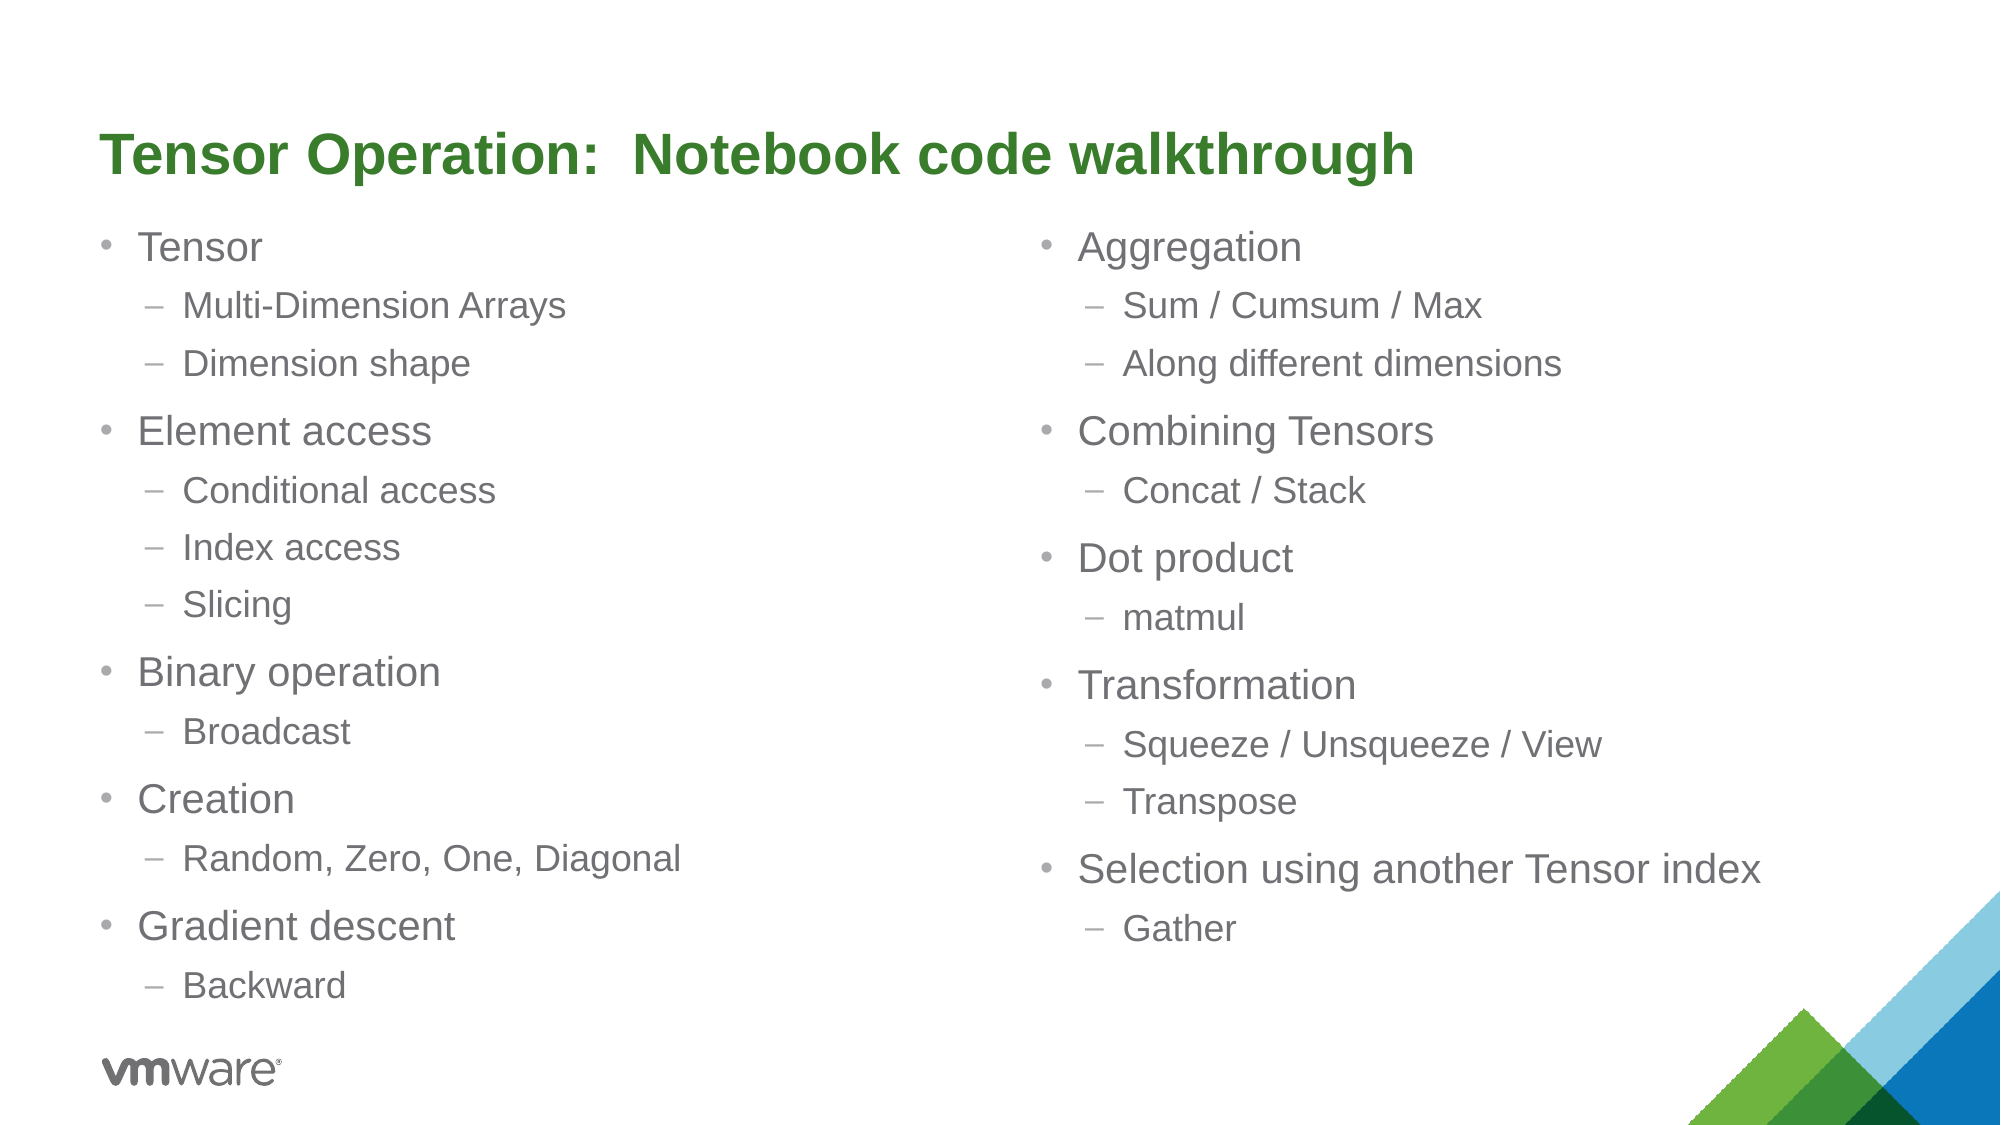

# Tensor Operation:  Notebook code walkthrough
Tensor
Multi-Dimension Arrays
Dimension shape
Element access
Conditional access
Index access
Slicing
Binary operation
Broadcast
Creation
Random, Zero, One, Diagonal
Gradient descent
Backward
Aggregation
Sum / Cumsum / Max
Along different dimensions
Combining Tensors
Concat / Stack
Dot product
matmul
Transformation
Squeeze / Unsqueeze / View
Transpose
Selection using another Tensor index
Gather